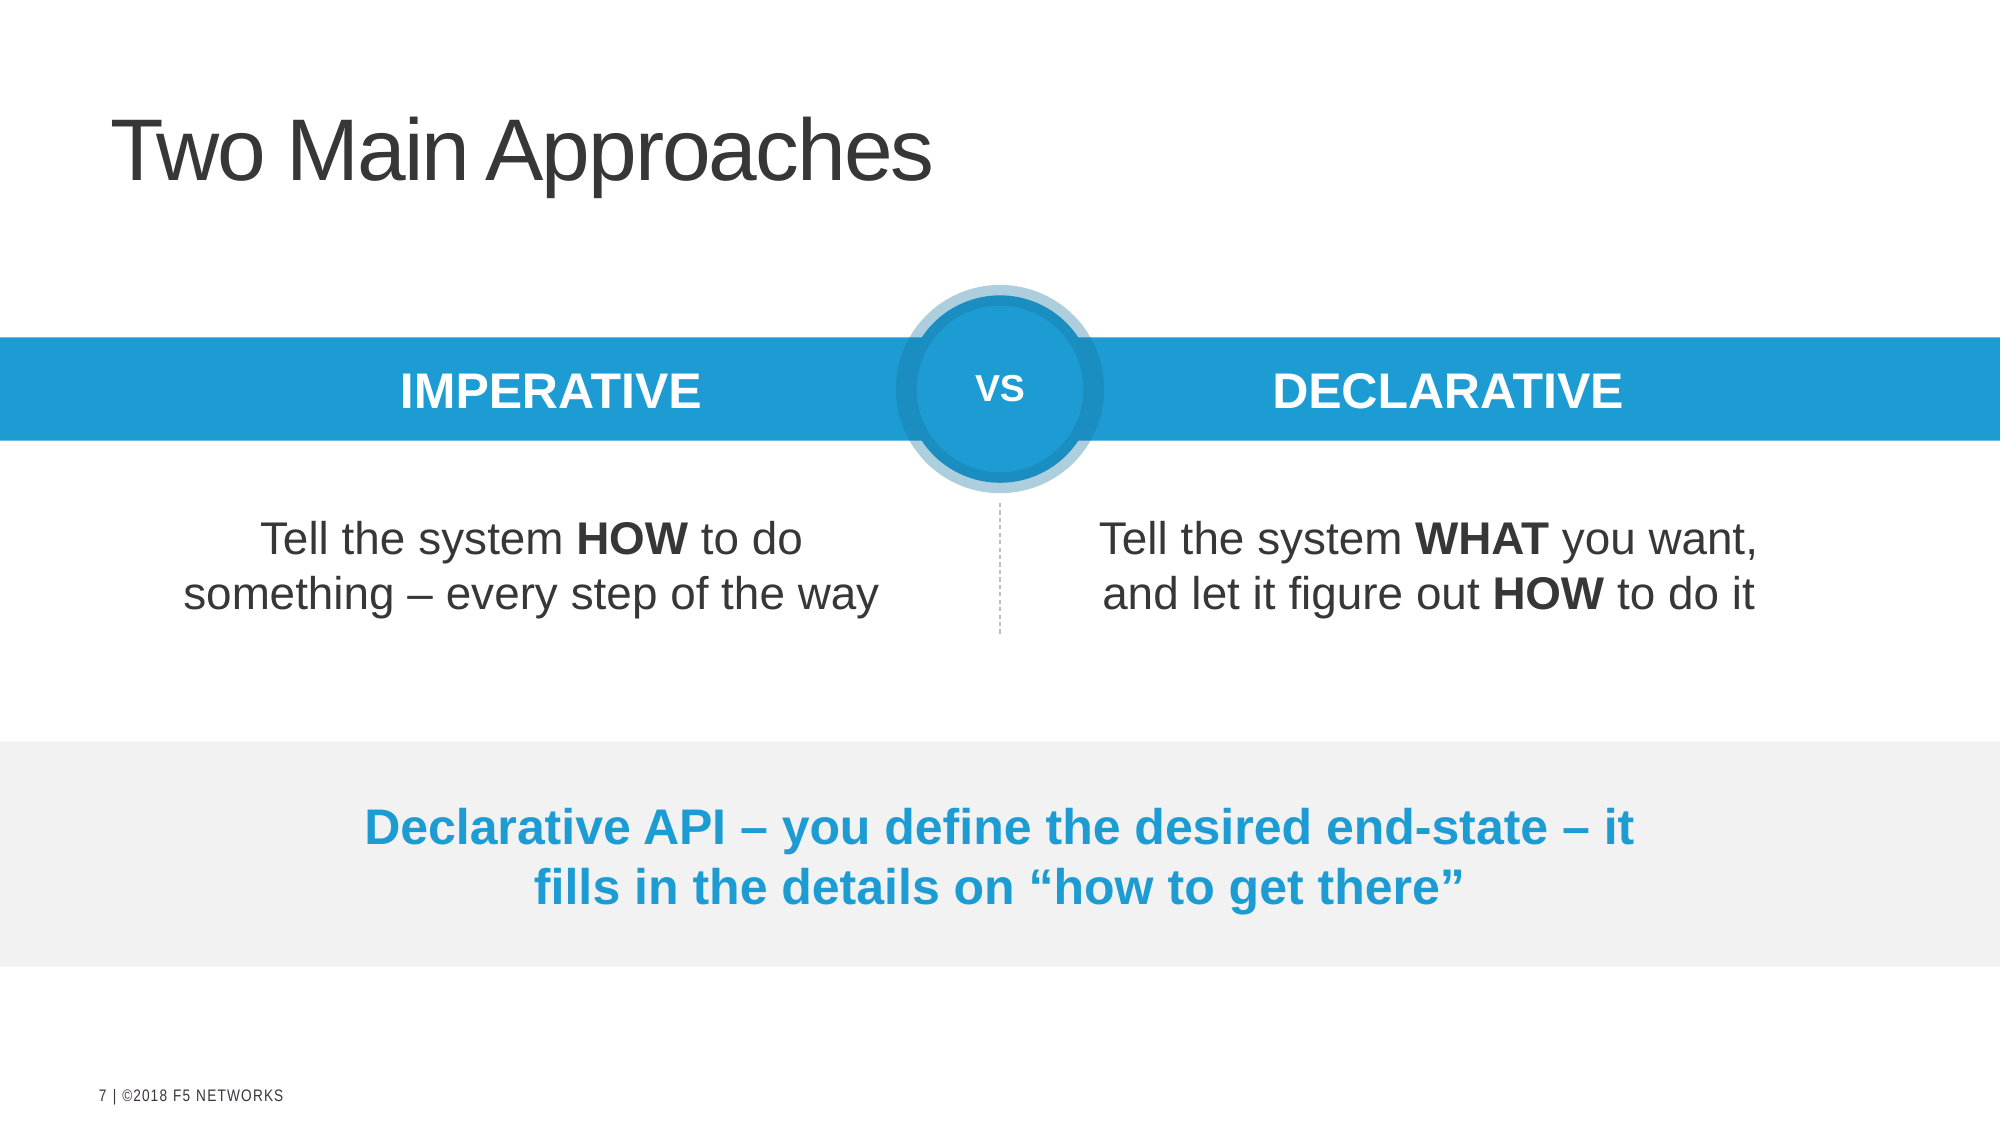

# Two Main Approaches

VS

IMPERATIVE
DECLARATIVE
Tell the system HOW to do something – every step of the way
Tell the system WHAT you want, and let it figure out HOW to do it
Declarative API – you define the desired end-state – it
fills in the details on “how to get there”